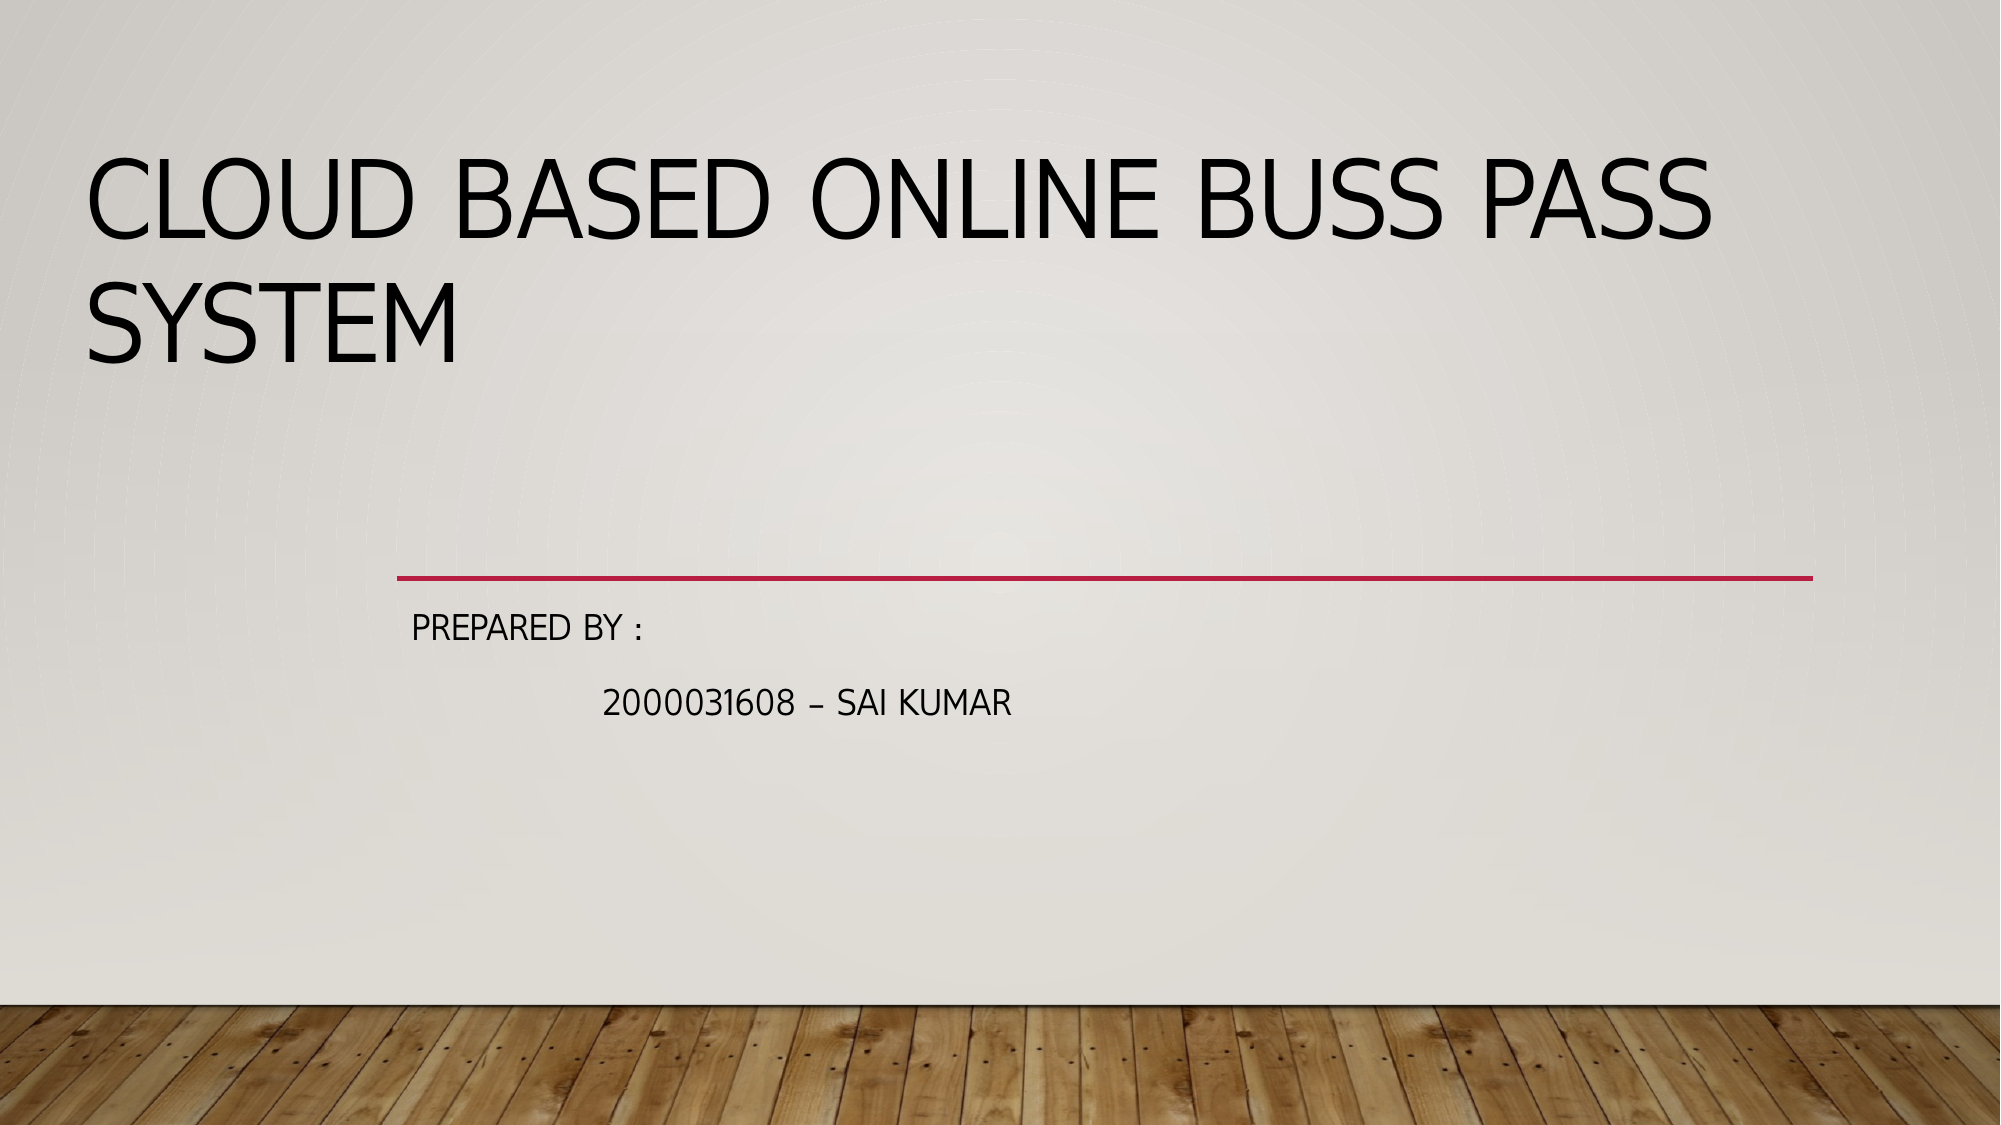

# Cloud based online buss pass system
Prepared By :
                 2000031608 – sai kumar